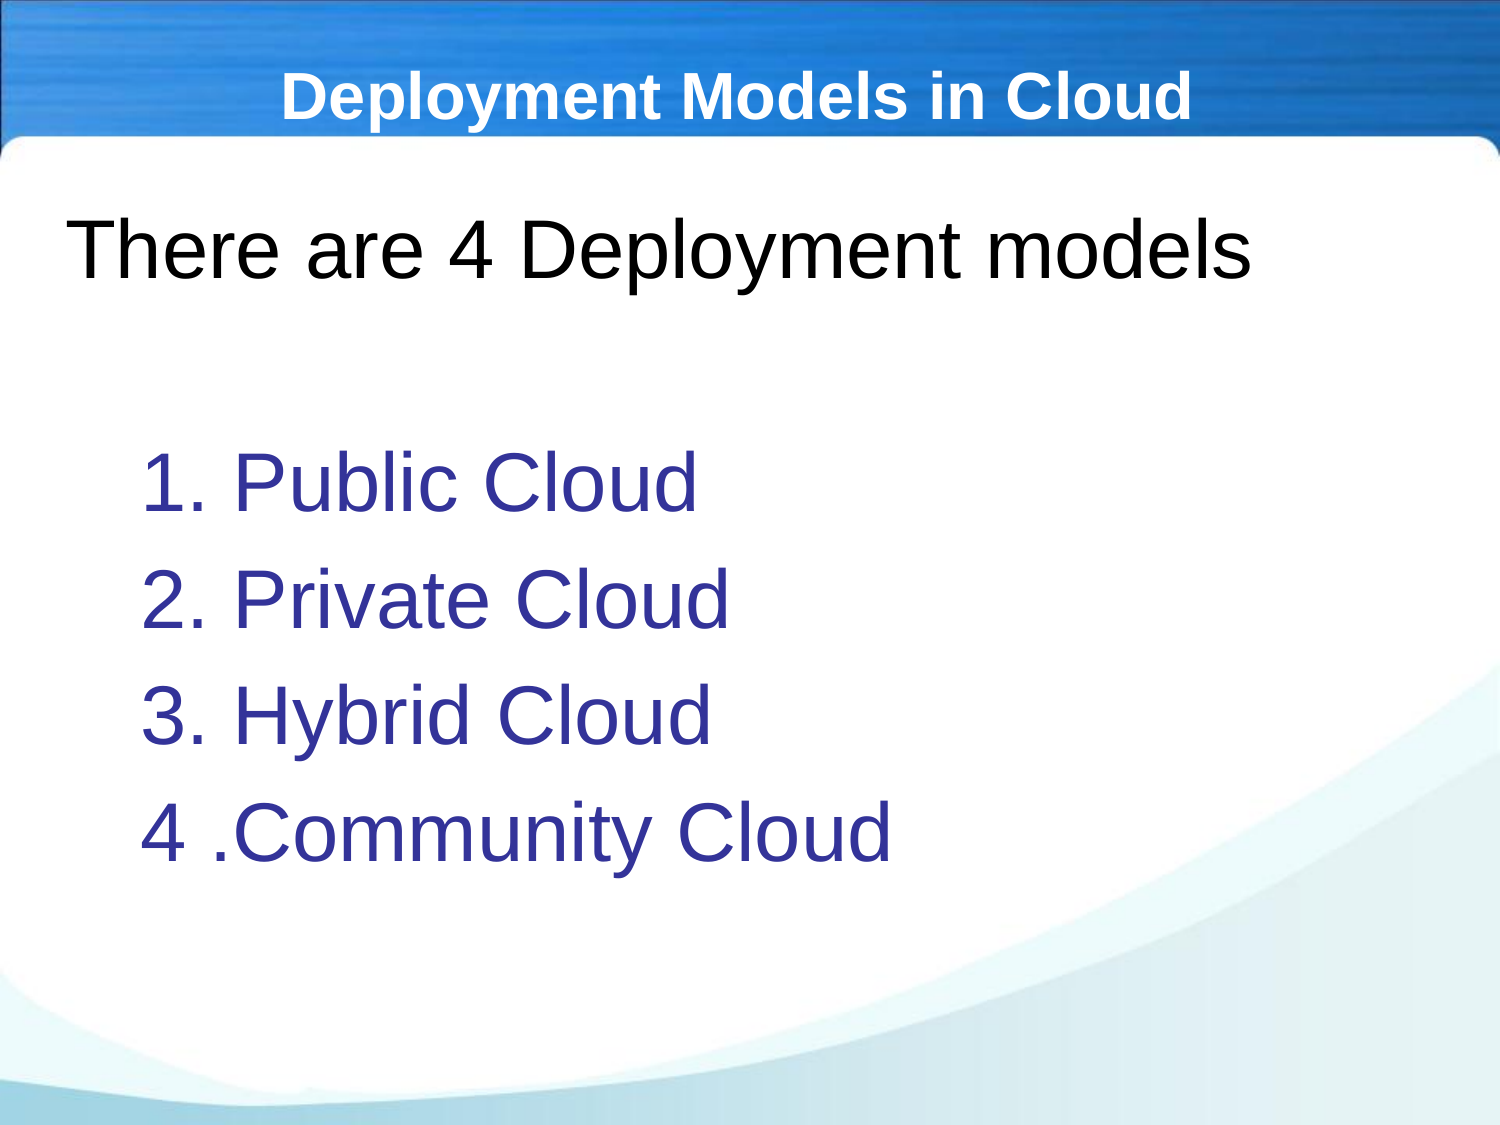

# Deployment Models in Cloud
There are 4 Deployment models

1. Public Cloud
2. Private Cloud
3. Hybrid Cloud
4 .Community Cloud